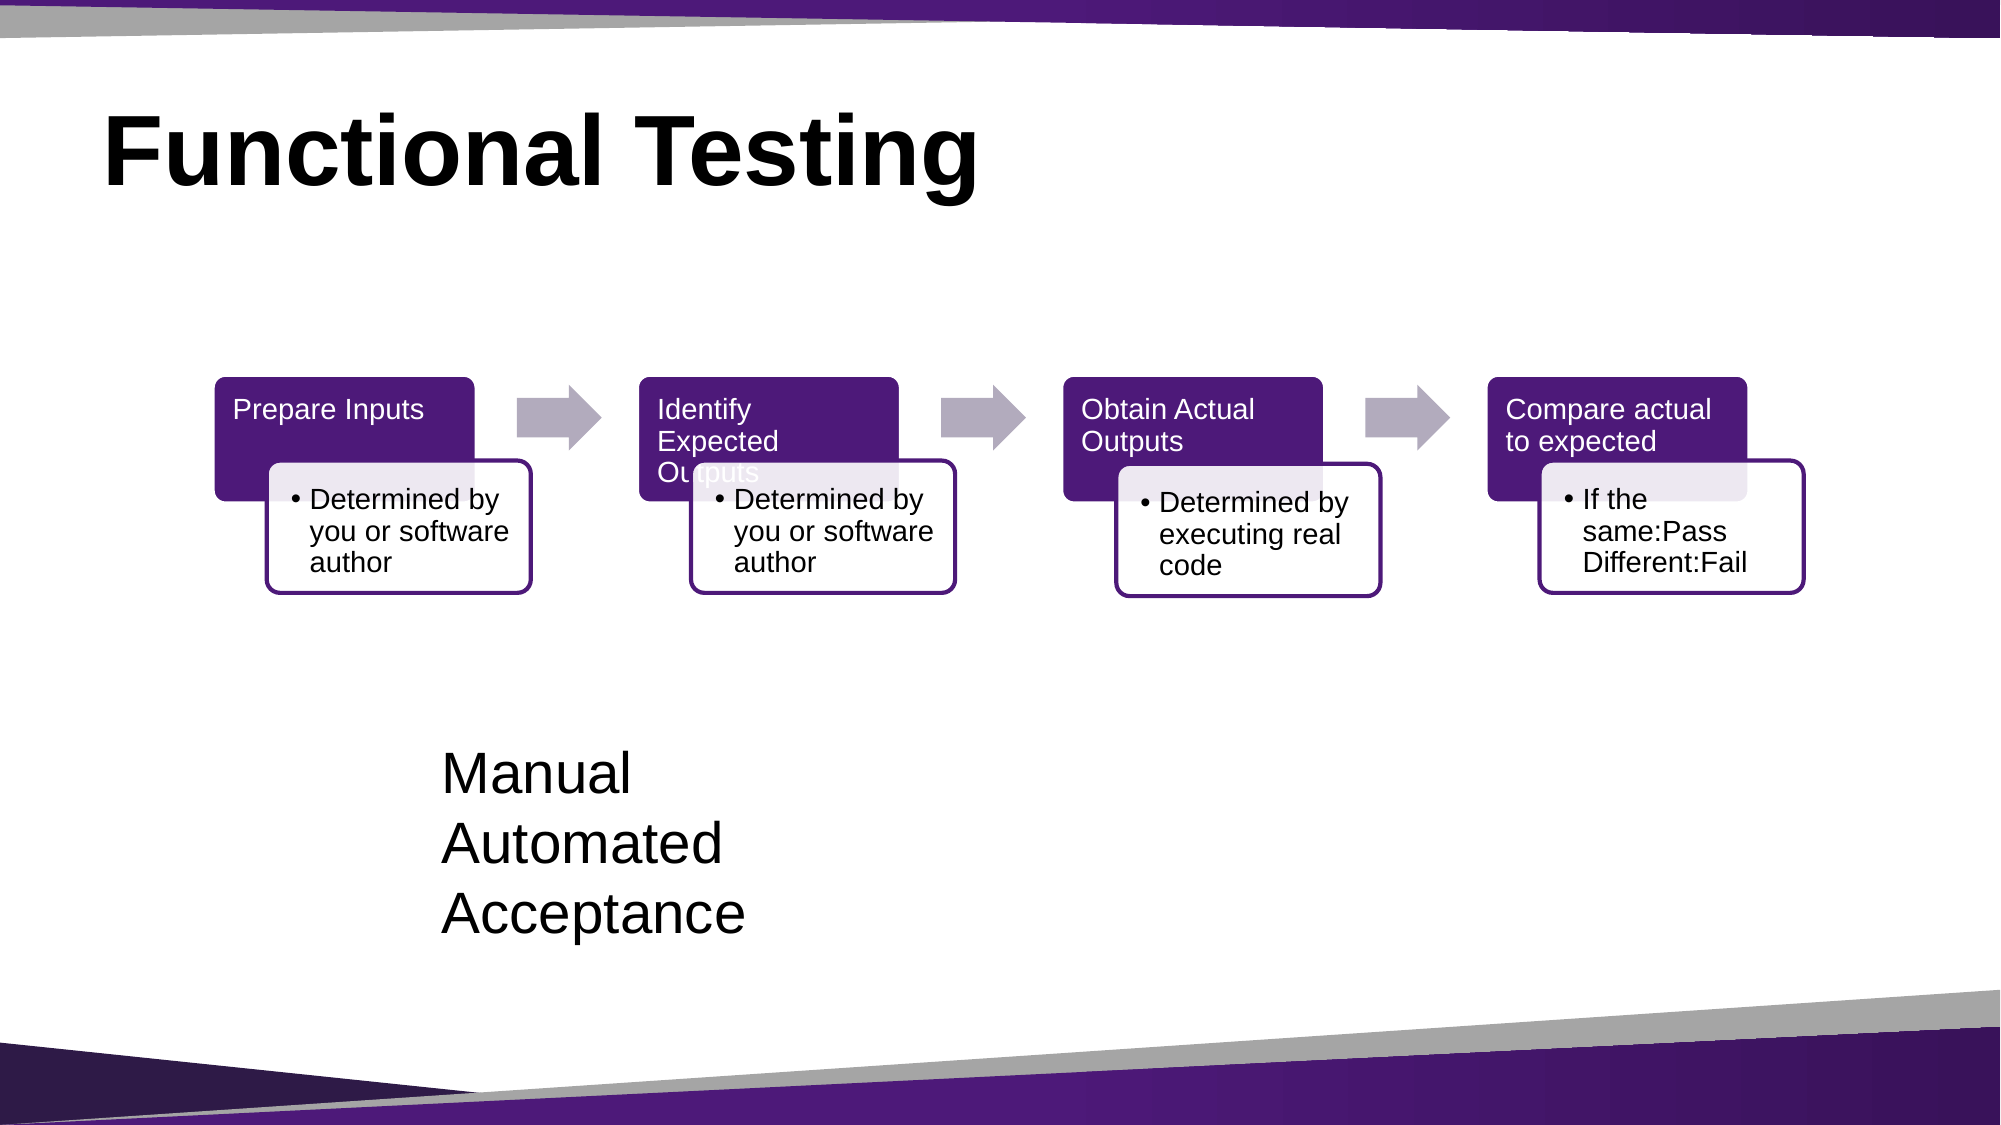

Prepare Inputs
Determined by you or software author

Identify Expected Outputs
Determined by you or software author

Obtain Actual Outputs
Determined by executing real code

Compare actual to expected
If the same:Pass  Different:Fail
# Functional Testing

Manual
Automated
Acceptance